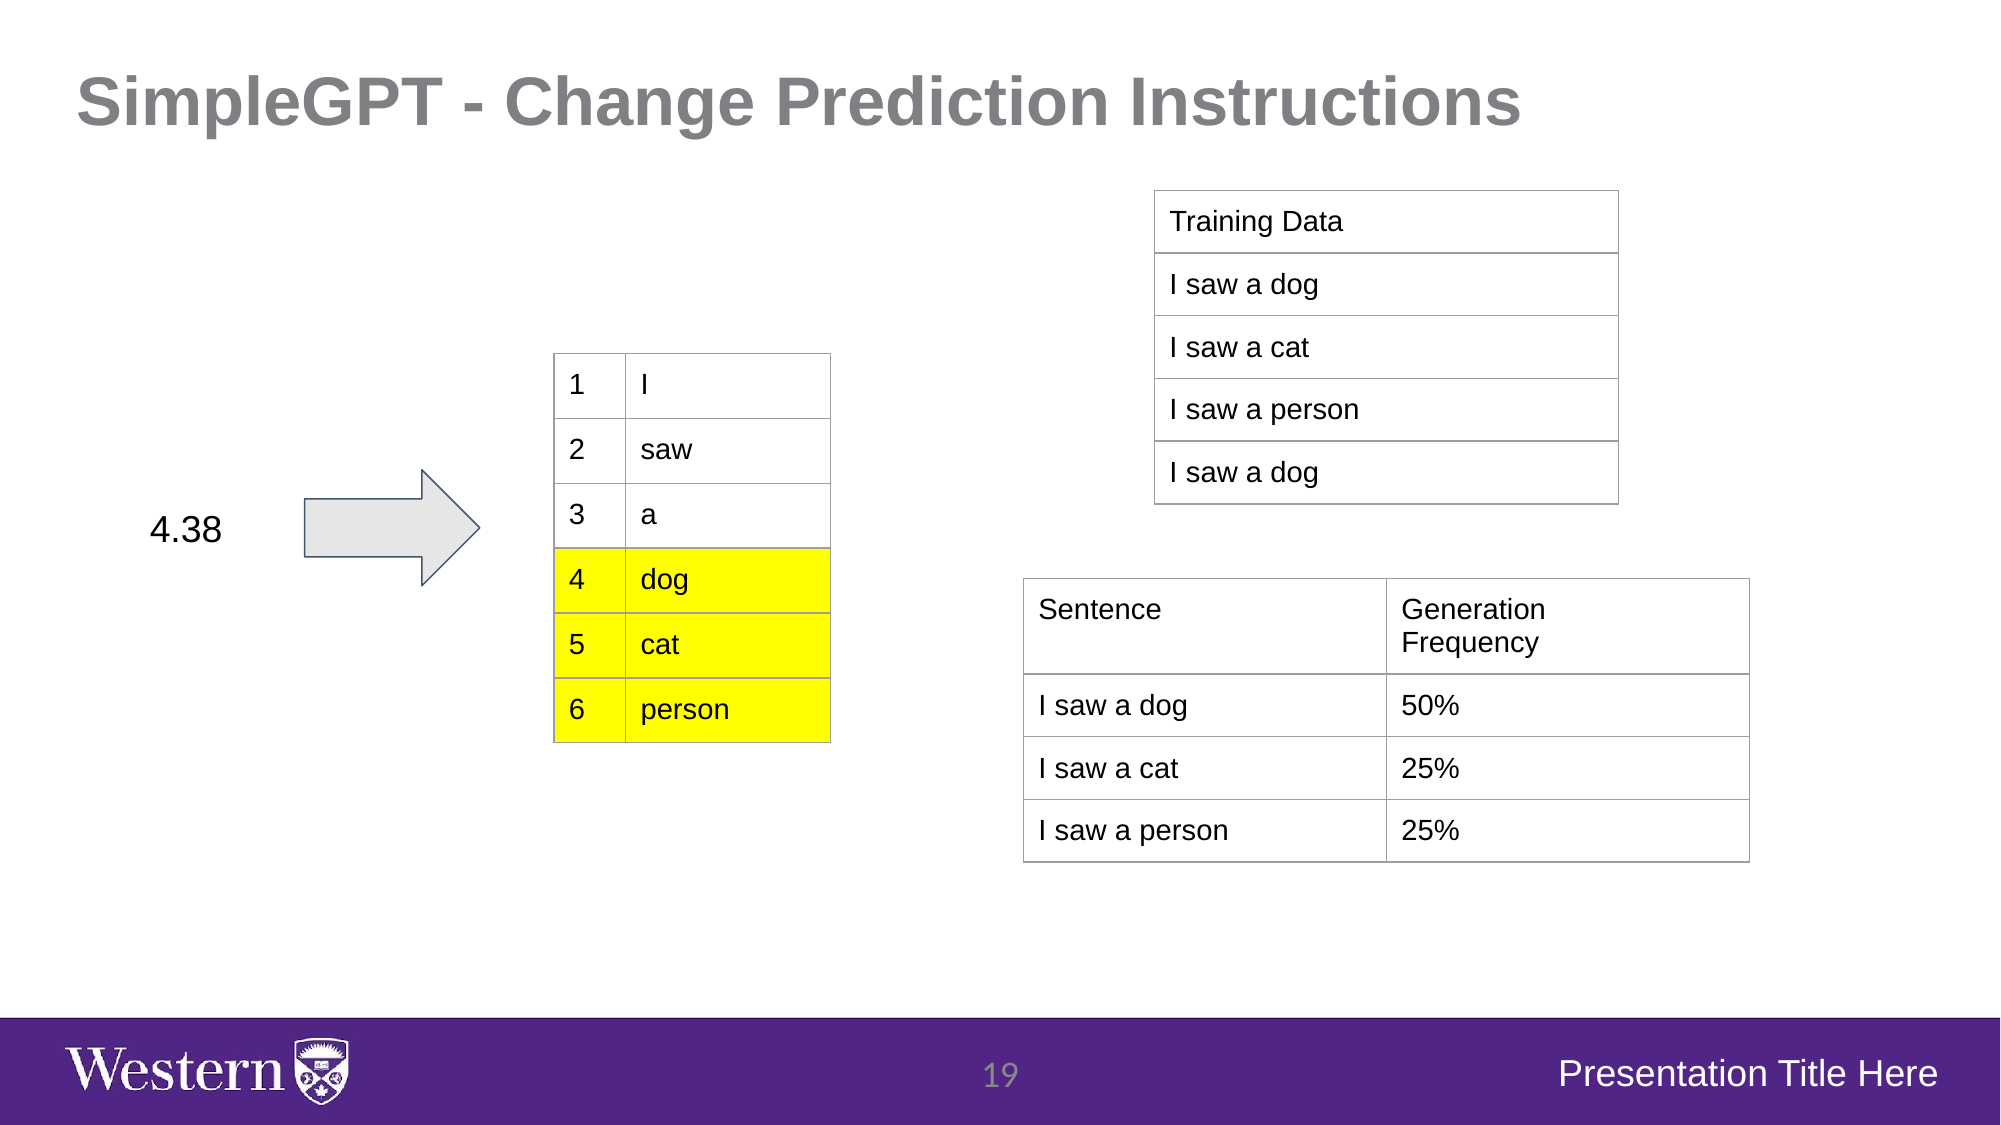

SimpleGPT - Change Prediction Instructions

| Training Data |
| --- |
| I saw a dog |
| I saw a cat |
| I saw a person |
| I saw a dog |
| 1 | I |
| --- | --- |
| 2 | saw |
| 3 | a |
| 4 | dog |
| 5 | cat |
| 6 | person |

4.38
| Sentence | Generation Frequency |
| --- | --- |
| I saw a dog | 50% |
| I saw a cat | 25% |
| I saw a person | 25% |
Presentation Title Here
19